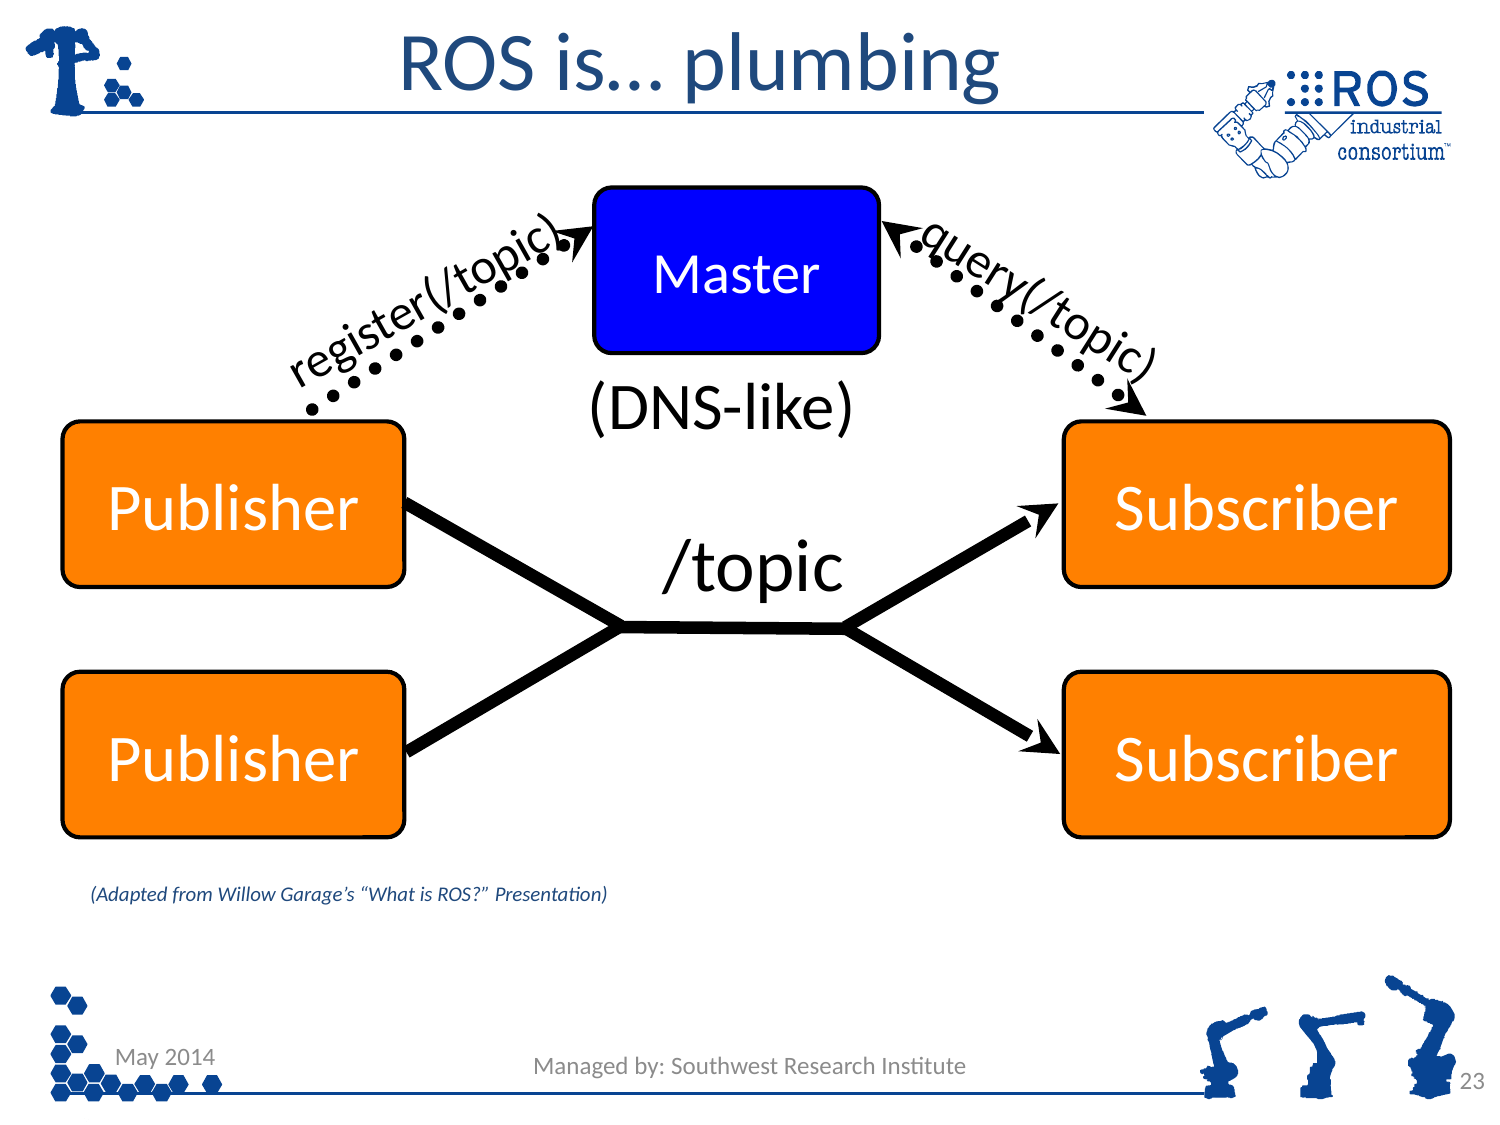

# ROS is… plumbing
Master

query(/topic)
register(/topic)
(DNS-like)
Publisher
Subscriber

/topic

Publisher
Subscriber

(Adapted from Willow Garage’s “What is ROS?” Presentation)

May 2014
Managed by: Southwest Research Institute
23